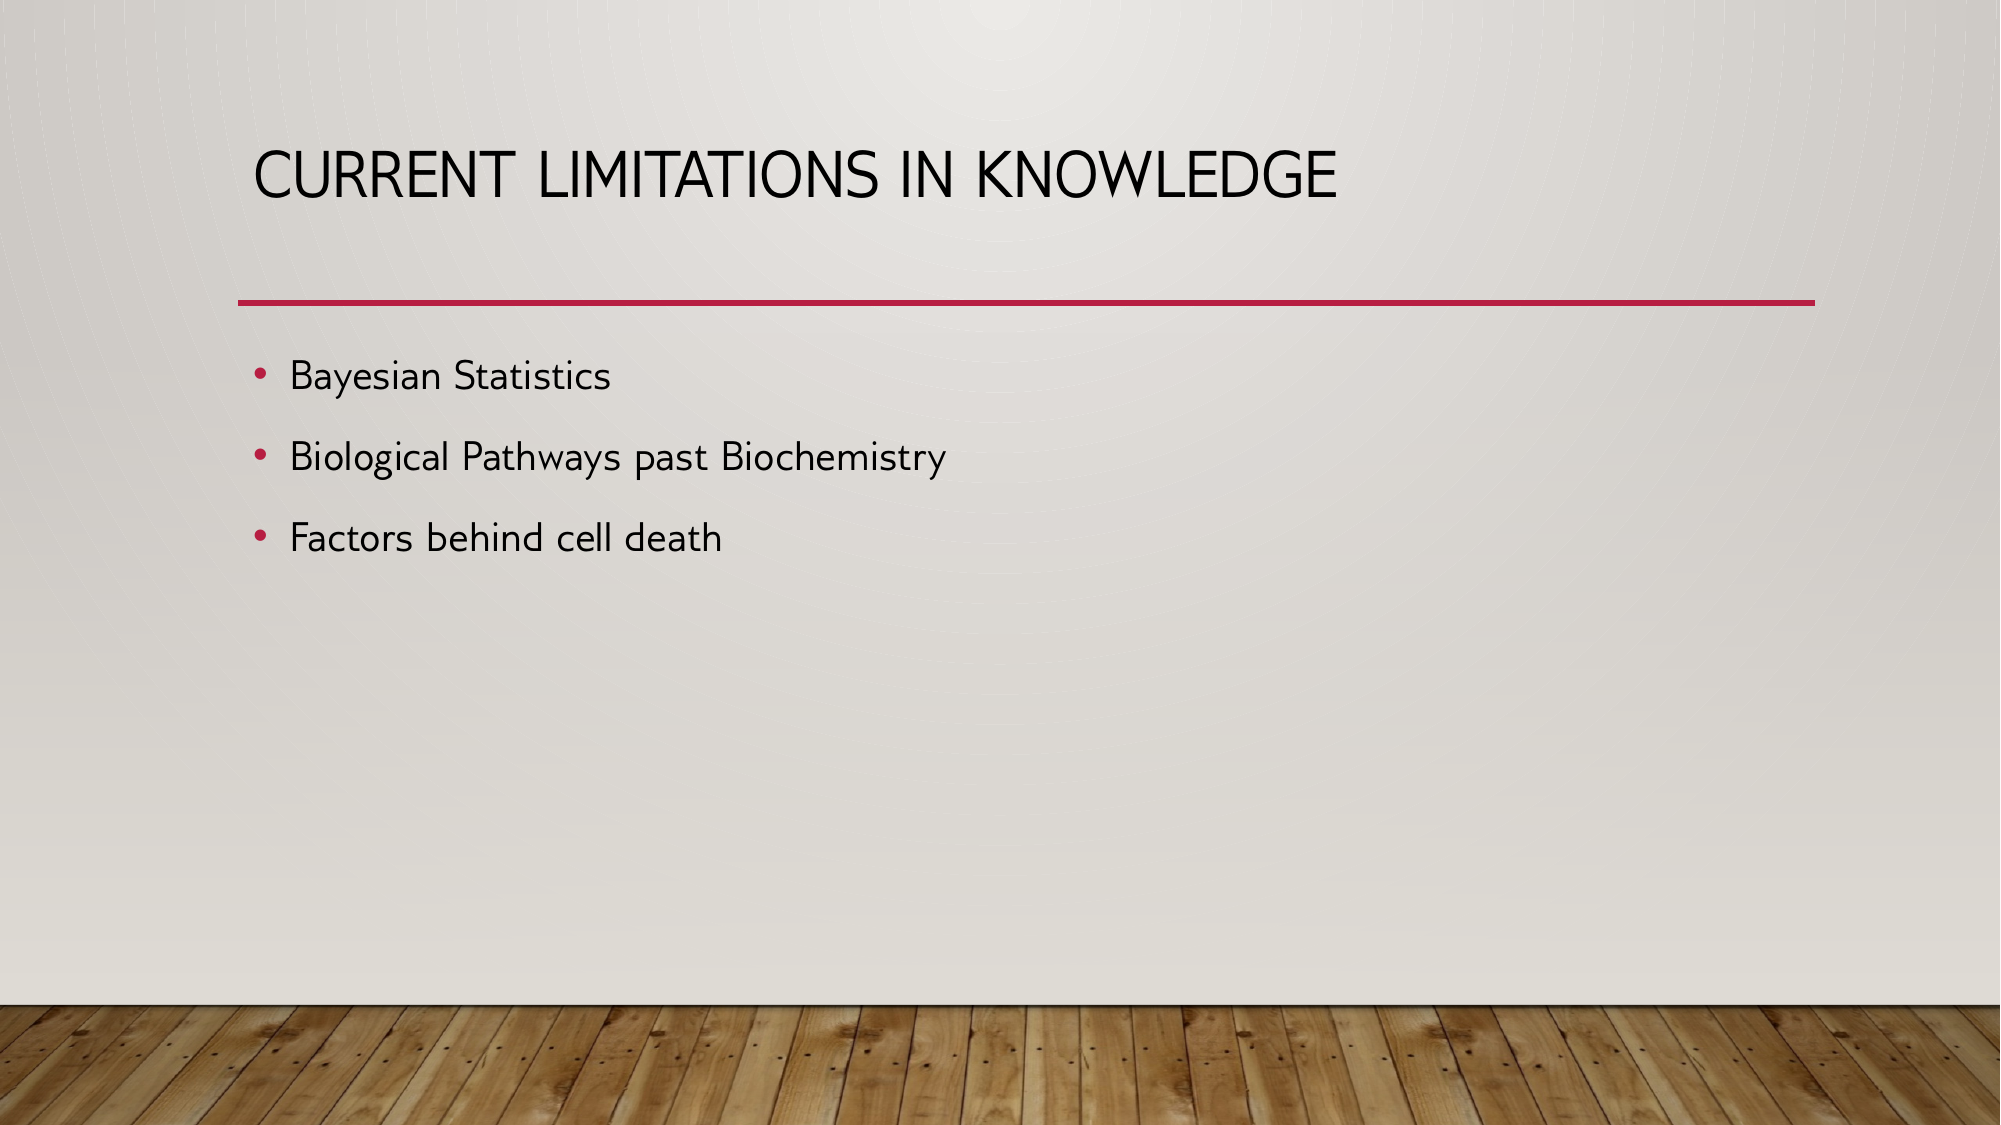

# Current Limitations in Knowledge
Bayesian Statistics
Biological Pathways past Biochemistry
Factors behind cell death